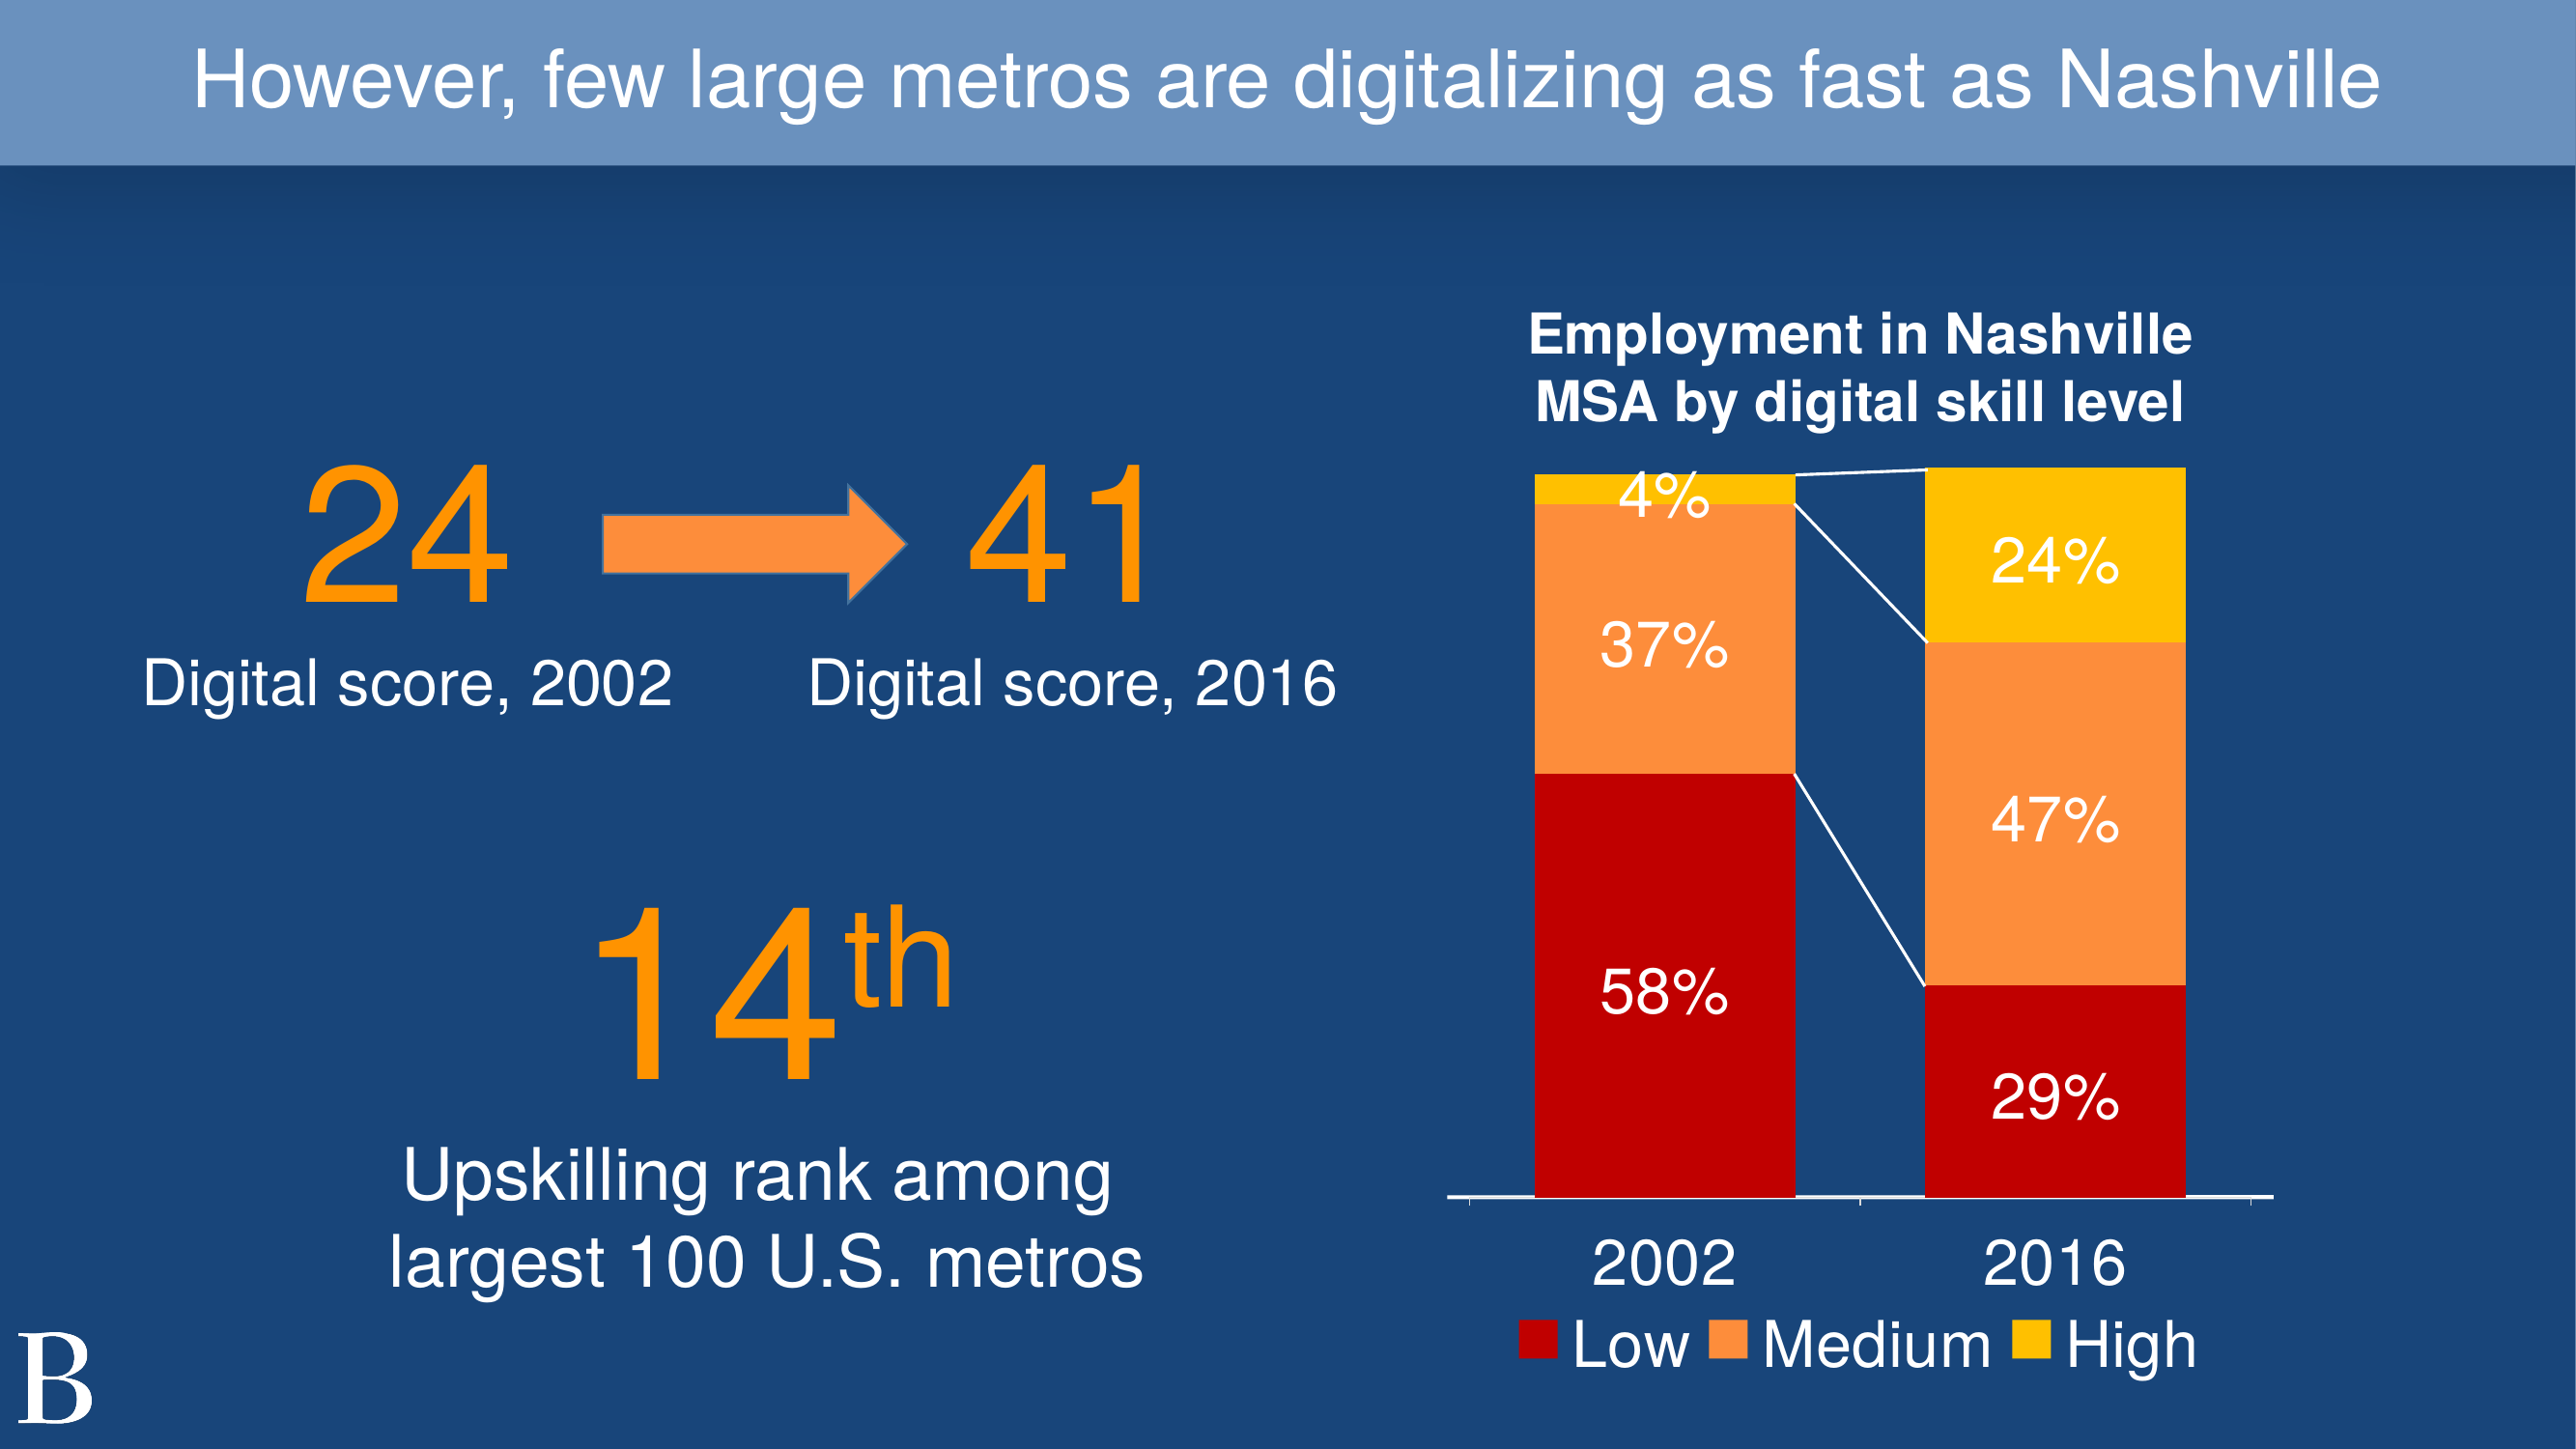

However, few large metros are digitalizing as fast as Nashville

### Chart

| Category | Low | Medium | High |
|---|---|---|---|
| 2002 | 0.58 | 0.37 | 0.04 |
| 2016 | 0.29 | 0.47 | 0.24 |
Employment in Nashville MSA by digital skill level

24
Digital score, 2002
41
Digital score, 2016

14th
Upskilling rank among
largest 100 U.S. metros